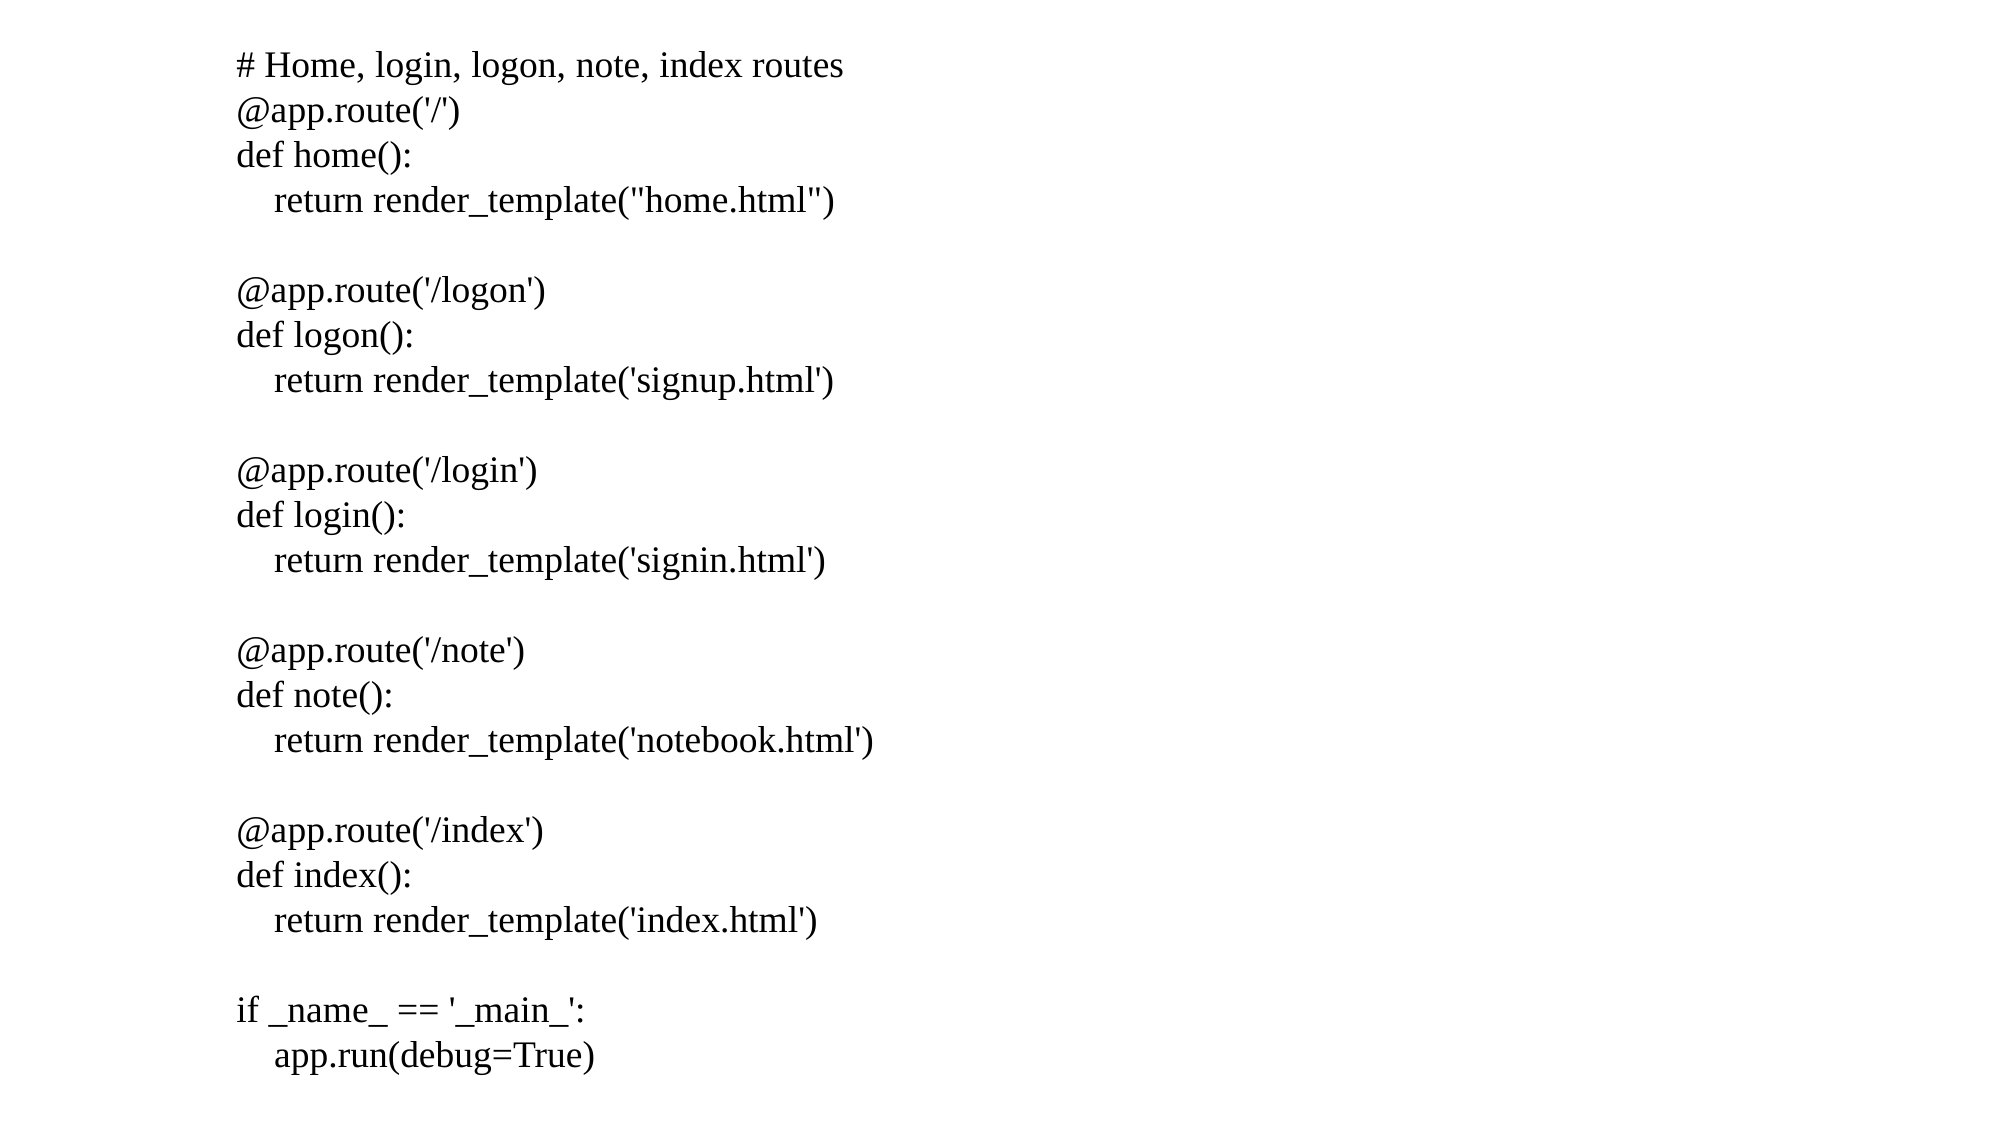

# Home, login, logon, note, index routes
@app.route('/')
def home():
    return render_template("home.html")

@app.route('/logon')
def logon():
    return render_template('signup.html')

@app.route('/login')
def login():
    return render_template('signin.html')

@app.route('/note')
def note():
    return render_template('notebook.html')

@app.route('/index')
def index():
    return render_template('index.html')

if _name_ == '_main_':
    app.run(debug=True)